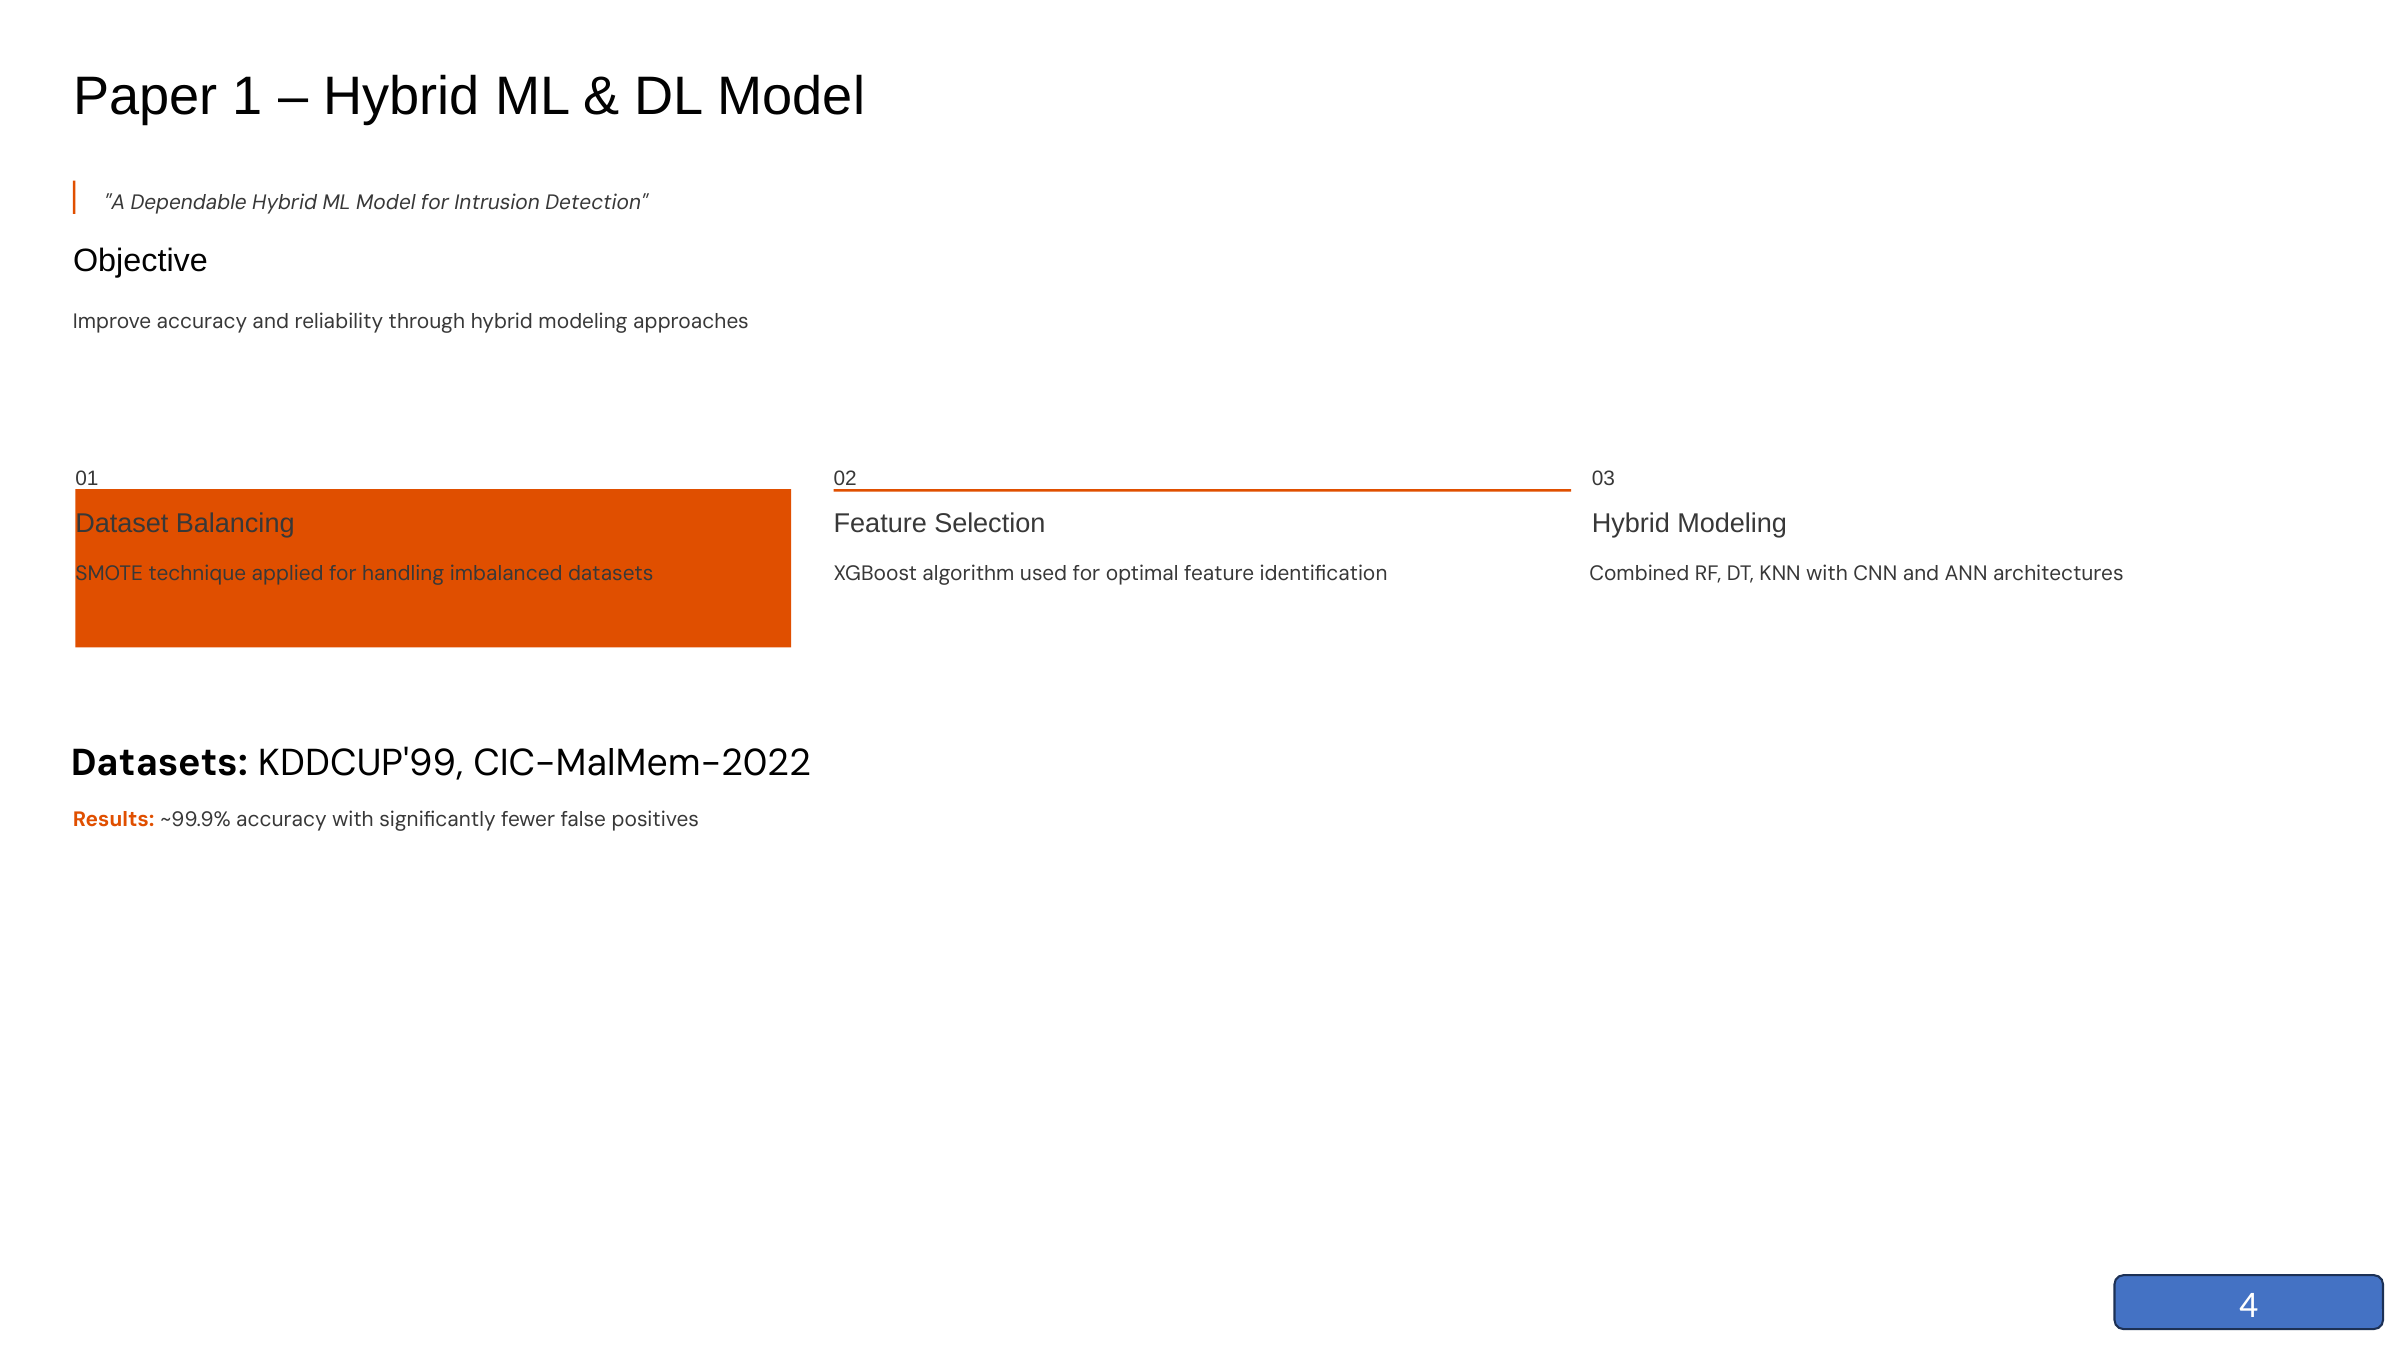

Paper 1 – Hybrid ML & DL Model

"A Dependable Hybrid ML Model for Intrusion Detection"
Objective
Improve accuracy and reliability through hybrid modeling approaches
01
02
03

Dataset Balancing
Feature Selection
Hybrid Modeling
SMOTE technique applied for handling imbalanced datasets
XGBoost algorithm used for optimal feature identification
Combined RF, DT, KNN with CNN and ANN architectures
Datasets: KDDCUP'99, CIC-MalMem-2022
Results: ~99.9% accuracy with significantly fewer false positives
4